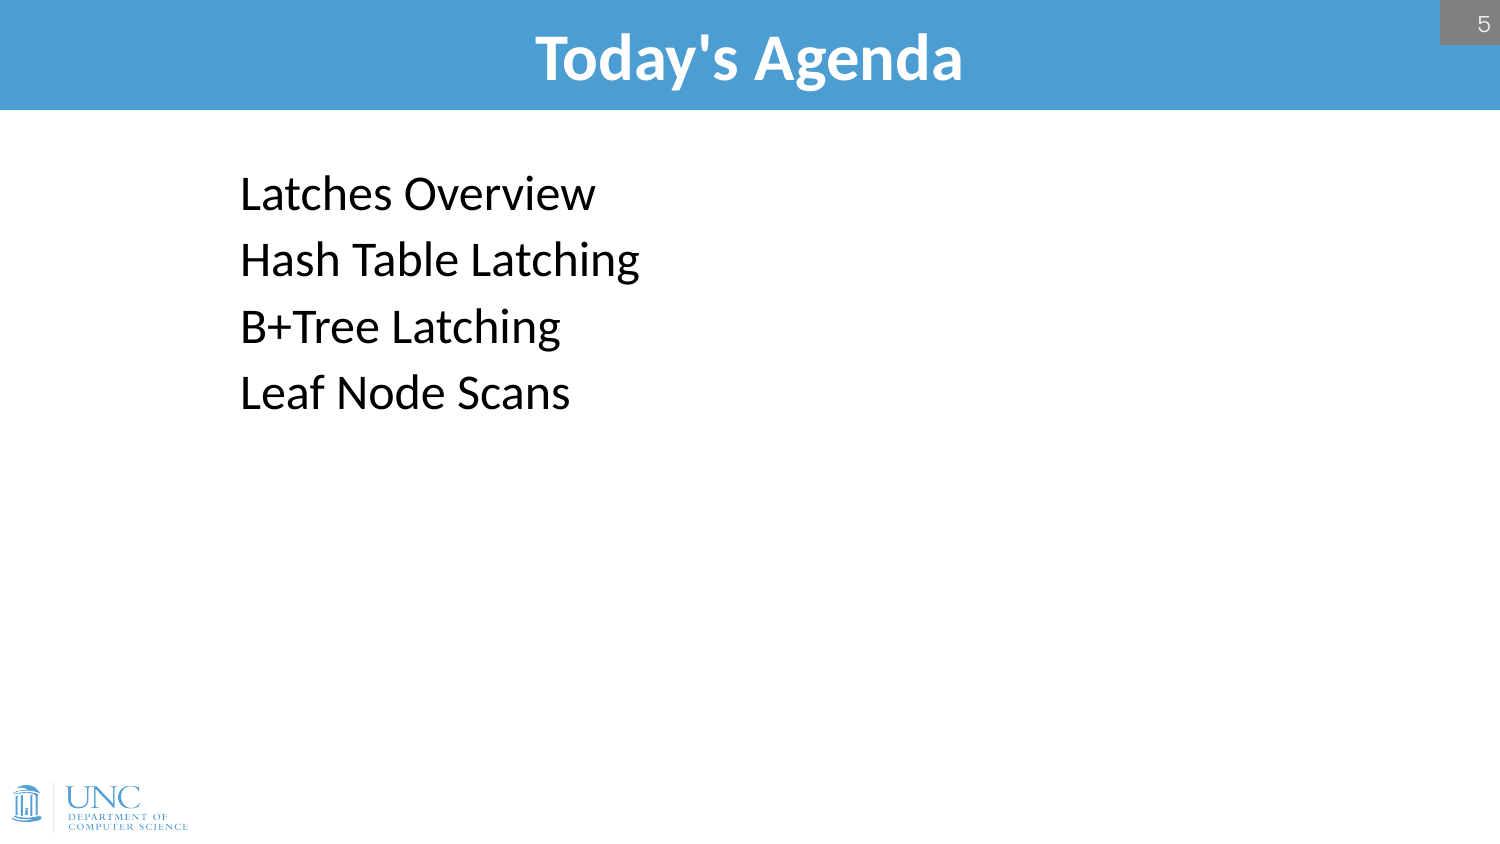

5
# Today's Agenda
Latches Overview
Hash Table Latching
B+Tree Latching
Leaf Node Scans